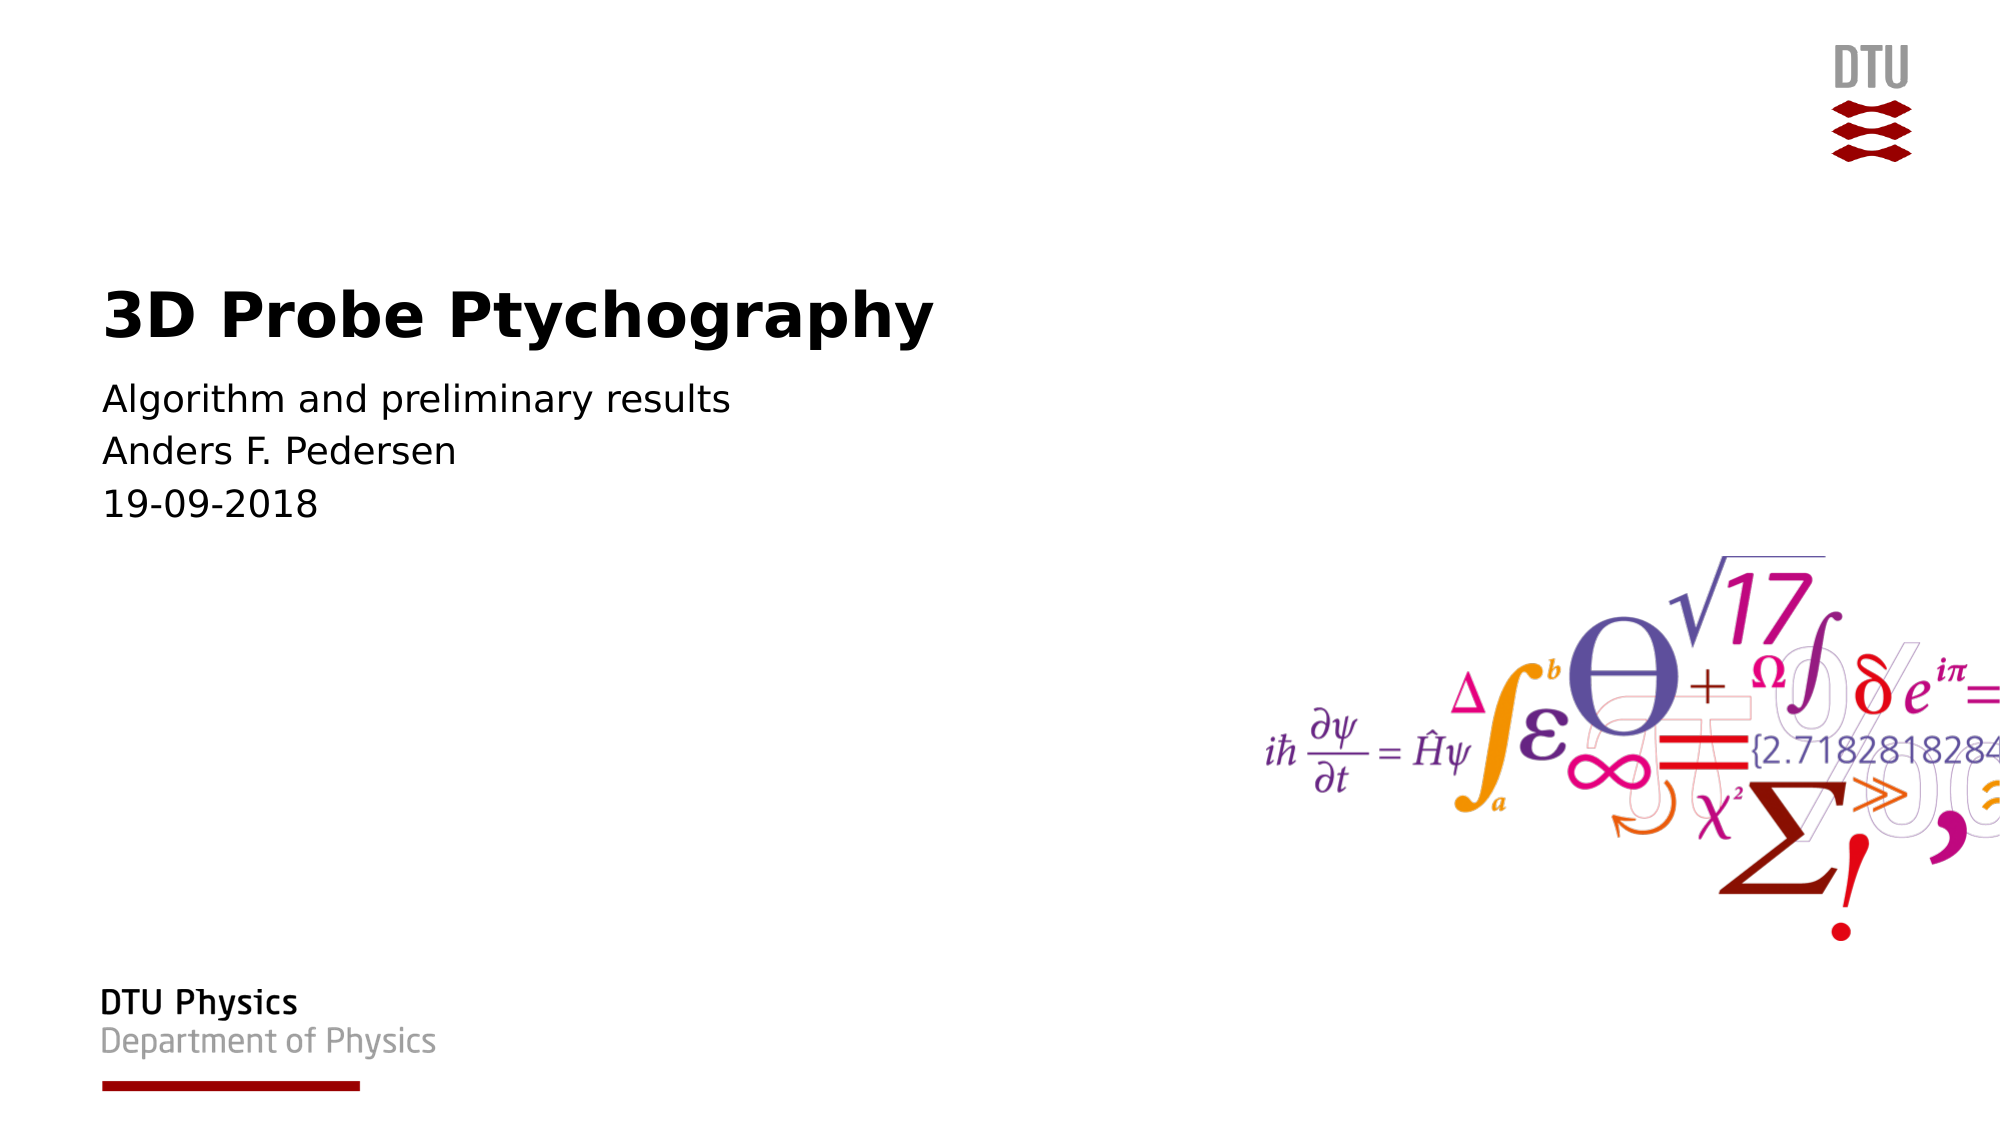

# 3D Probe Ptychography
Algorithm and preliminary results
Anders F. Pedersen
19-09-2018